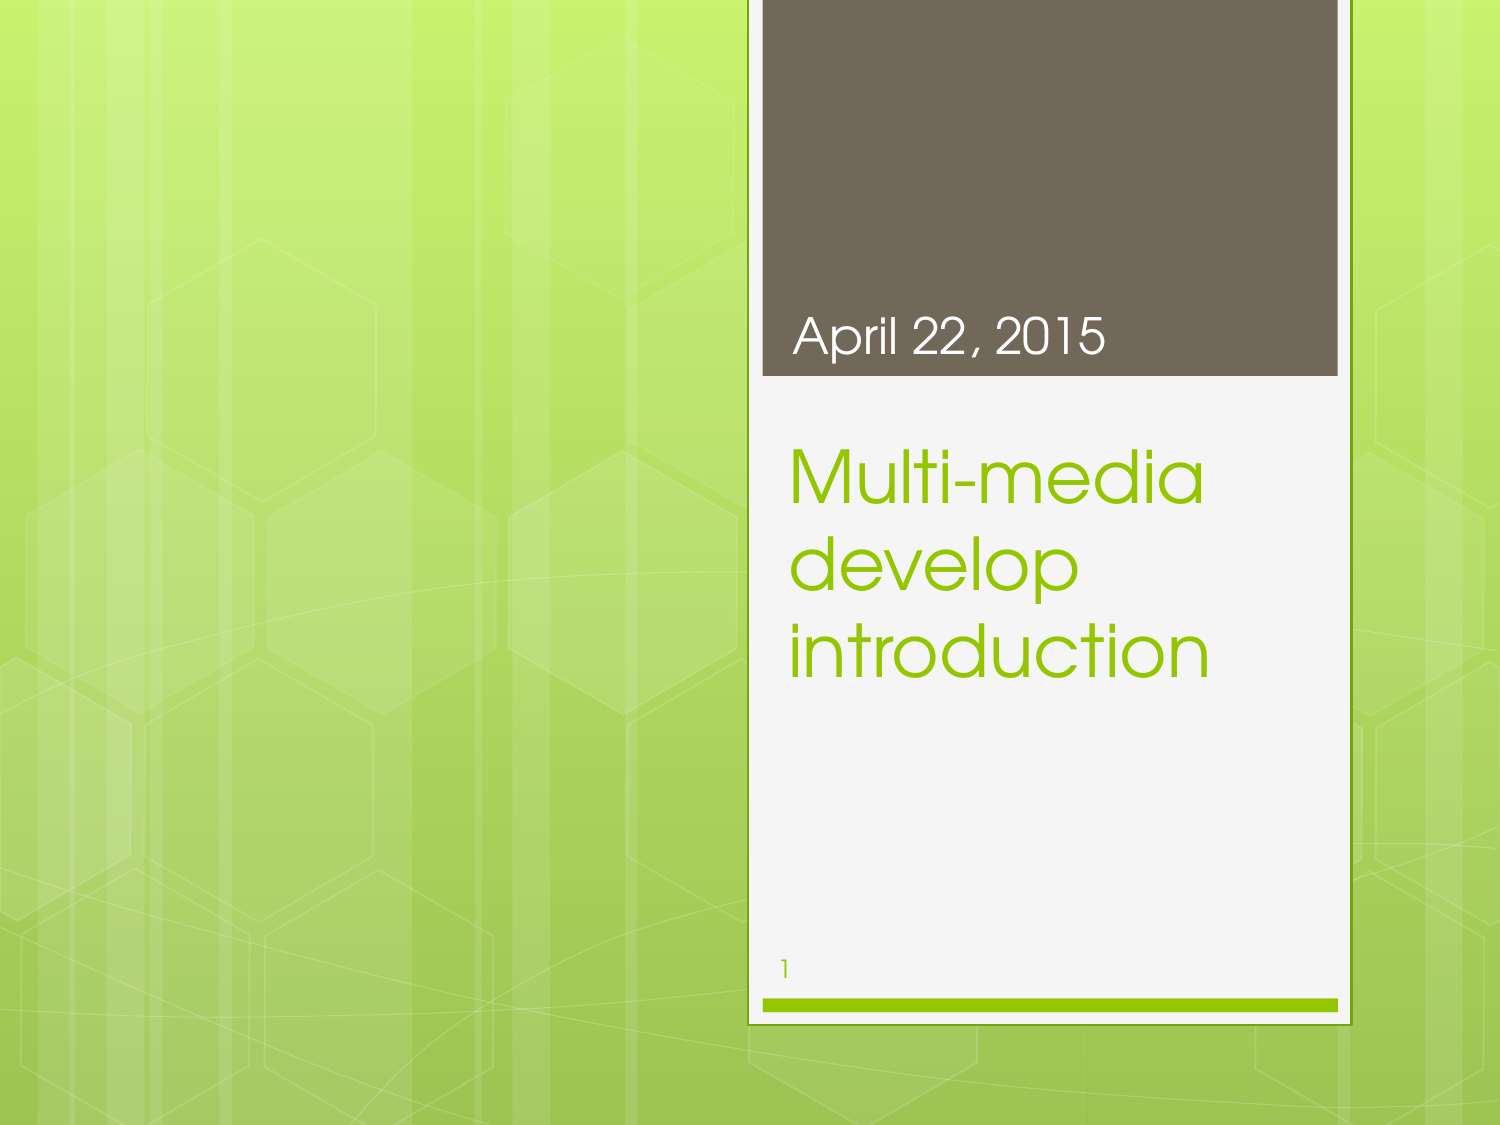

April 22, 2015
# Multi-media develop introduction

1